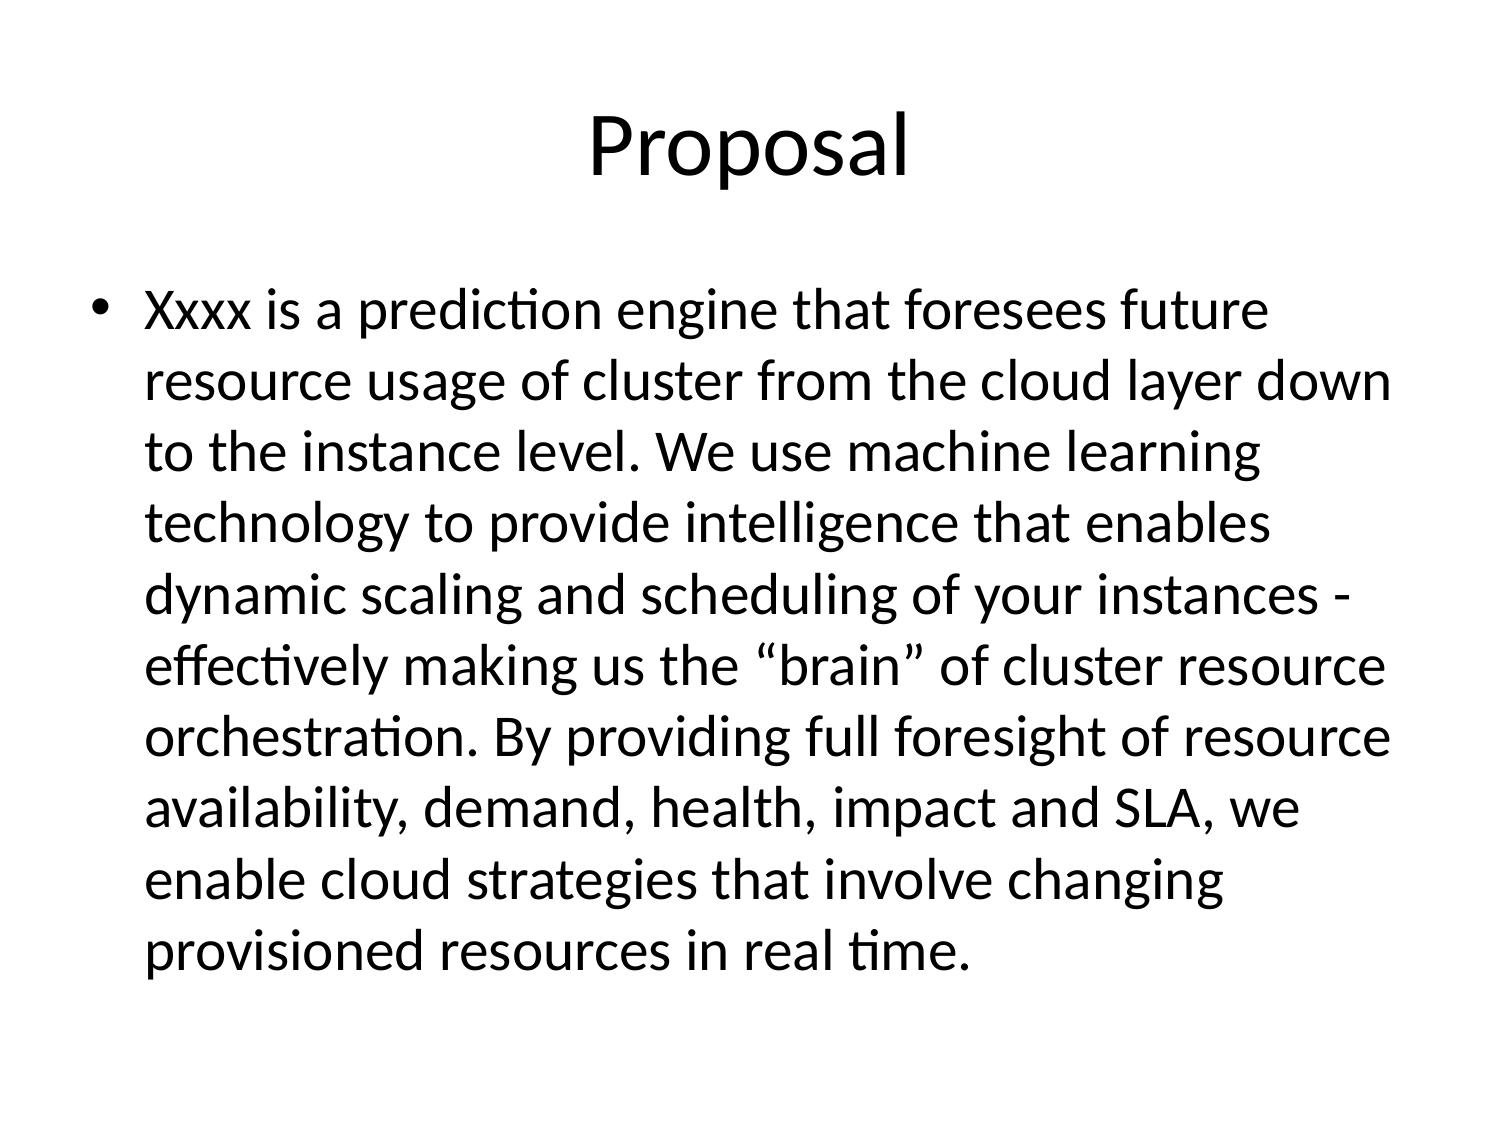

# Proposal
Xxxx is a prediction engine that foresees future resource usage of cluster from the cloud layer down to the instance level. We use machine learning technology to provide intelligence that enables dynamic scaling and scheduling of your instances - effectively making us the “brain” of cluster resource orchestration. By providing full foresight of resource availability, demand, health, impact and SLA, we enable cloud strategies that involve changing provisioned resources in real time.